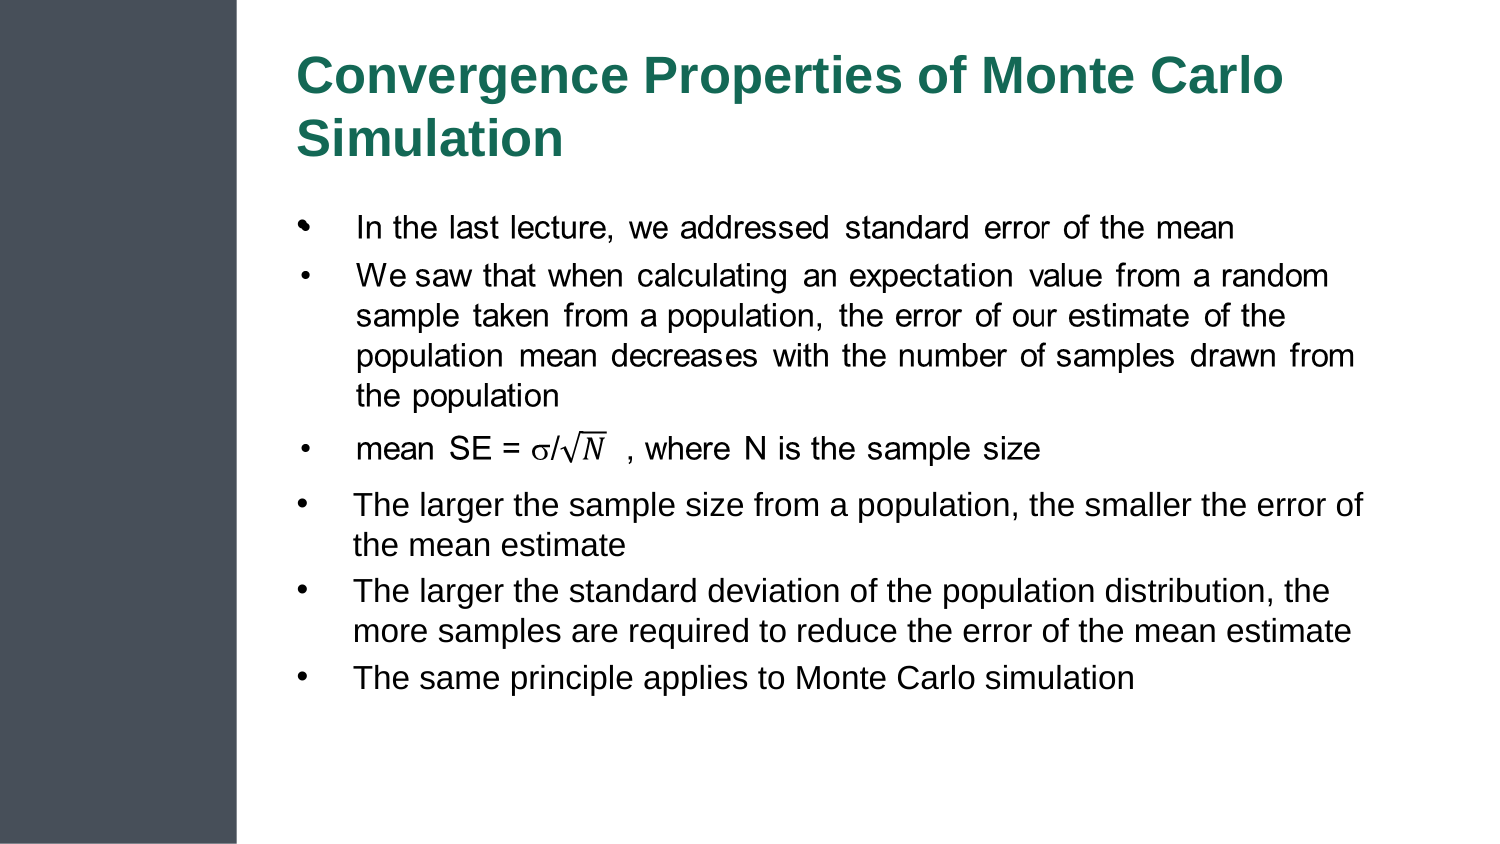

# Convergence Properties of Monte Carlo Simulation

The larger the sample size from a population, the smaller the error of the mean estimate
The larger the standard deviation of the population distribution, the more samples are required to reduce the error of the mean estimate
The same principle applies to Monte Carlo simulation